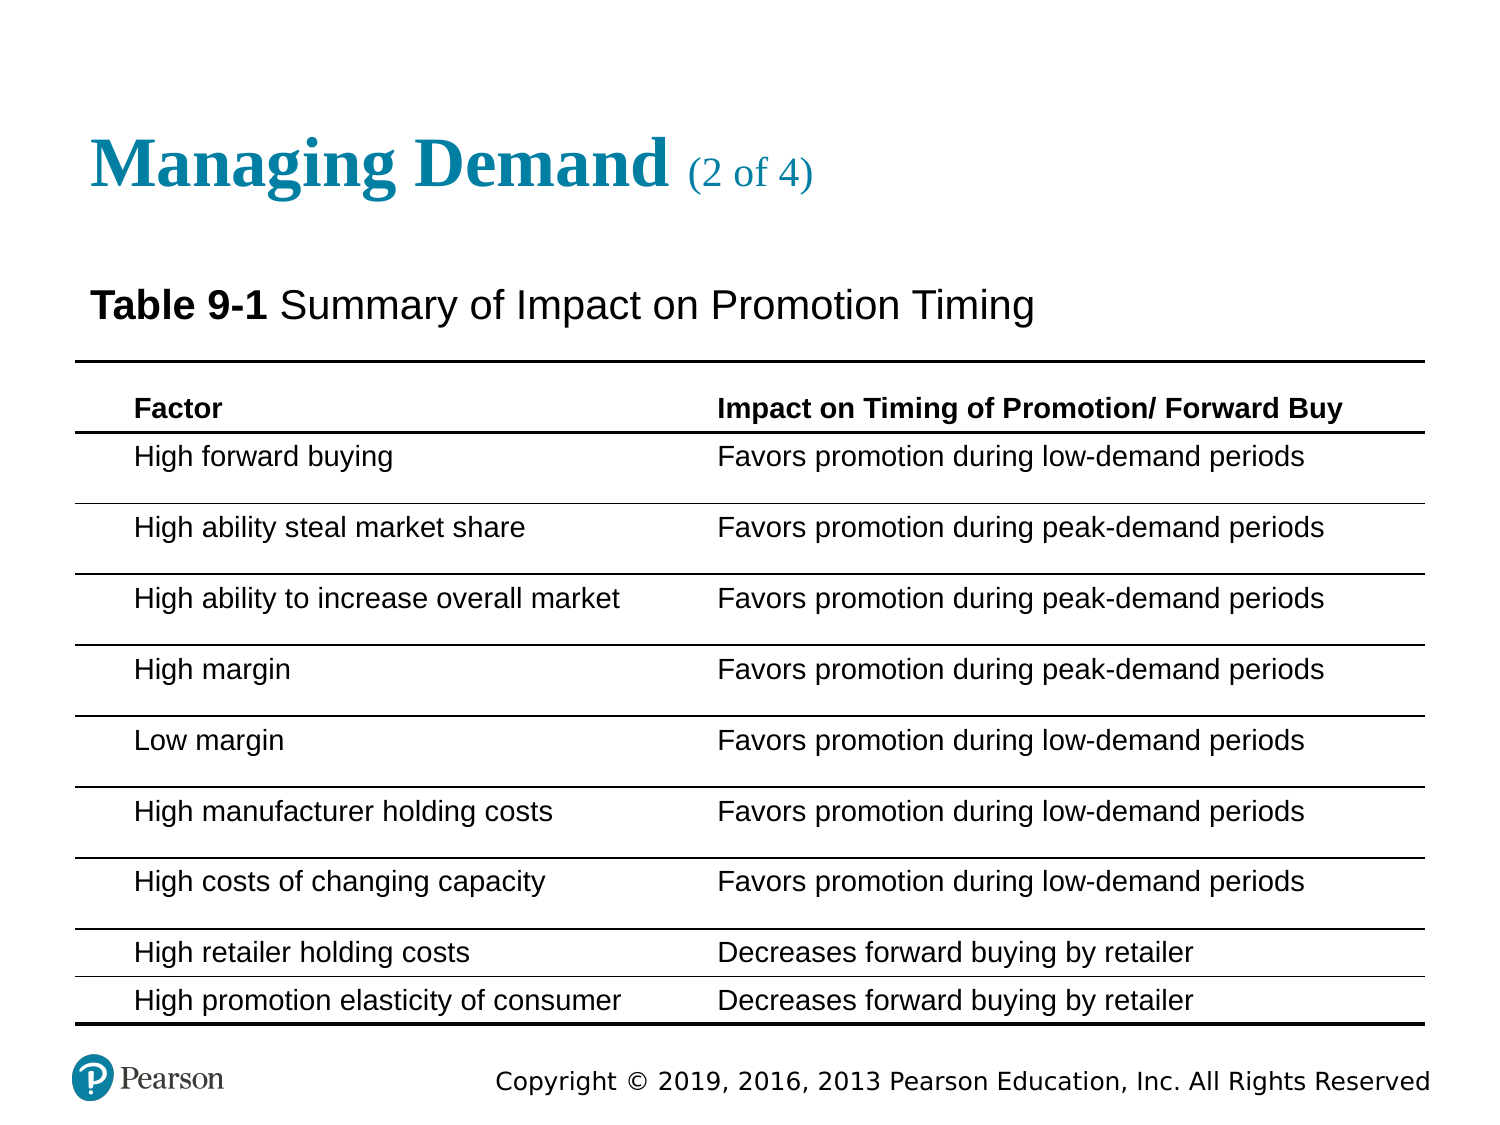

# Managing Demand (2 of 4)
Table 9-1 Summary of Impact on Promotion Timing
| Factor | Impact on Timing of Promotion/ Forward Buy |
| --- | --- |
| High forward buying | Favors promotion during low-demand periods |
| High ability steal market share | Favors promotion during peak-demand periods |
| High ability to increase overall market | Favors promotion during peak-demand periods |
| High margin | Favors promotion during peak-demand periods |
| Low margin | Favors promotion during low-demand periods |
| High manufacturer holding costs | Favors promotion during low-demand periods |
| High costs of changing capacity | Favors promotion during low-demand periods |
| High retailer holding costs | Decreases forward buying by retailer |
| High promotion elasticity of consumer | Decreases forward buying by retailer |